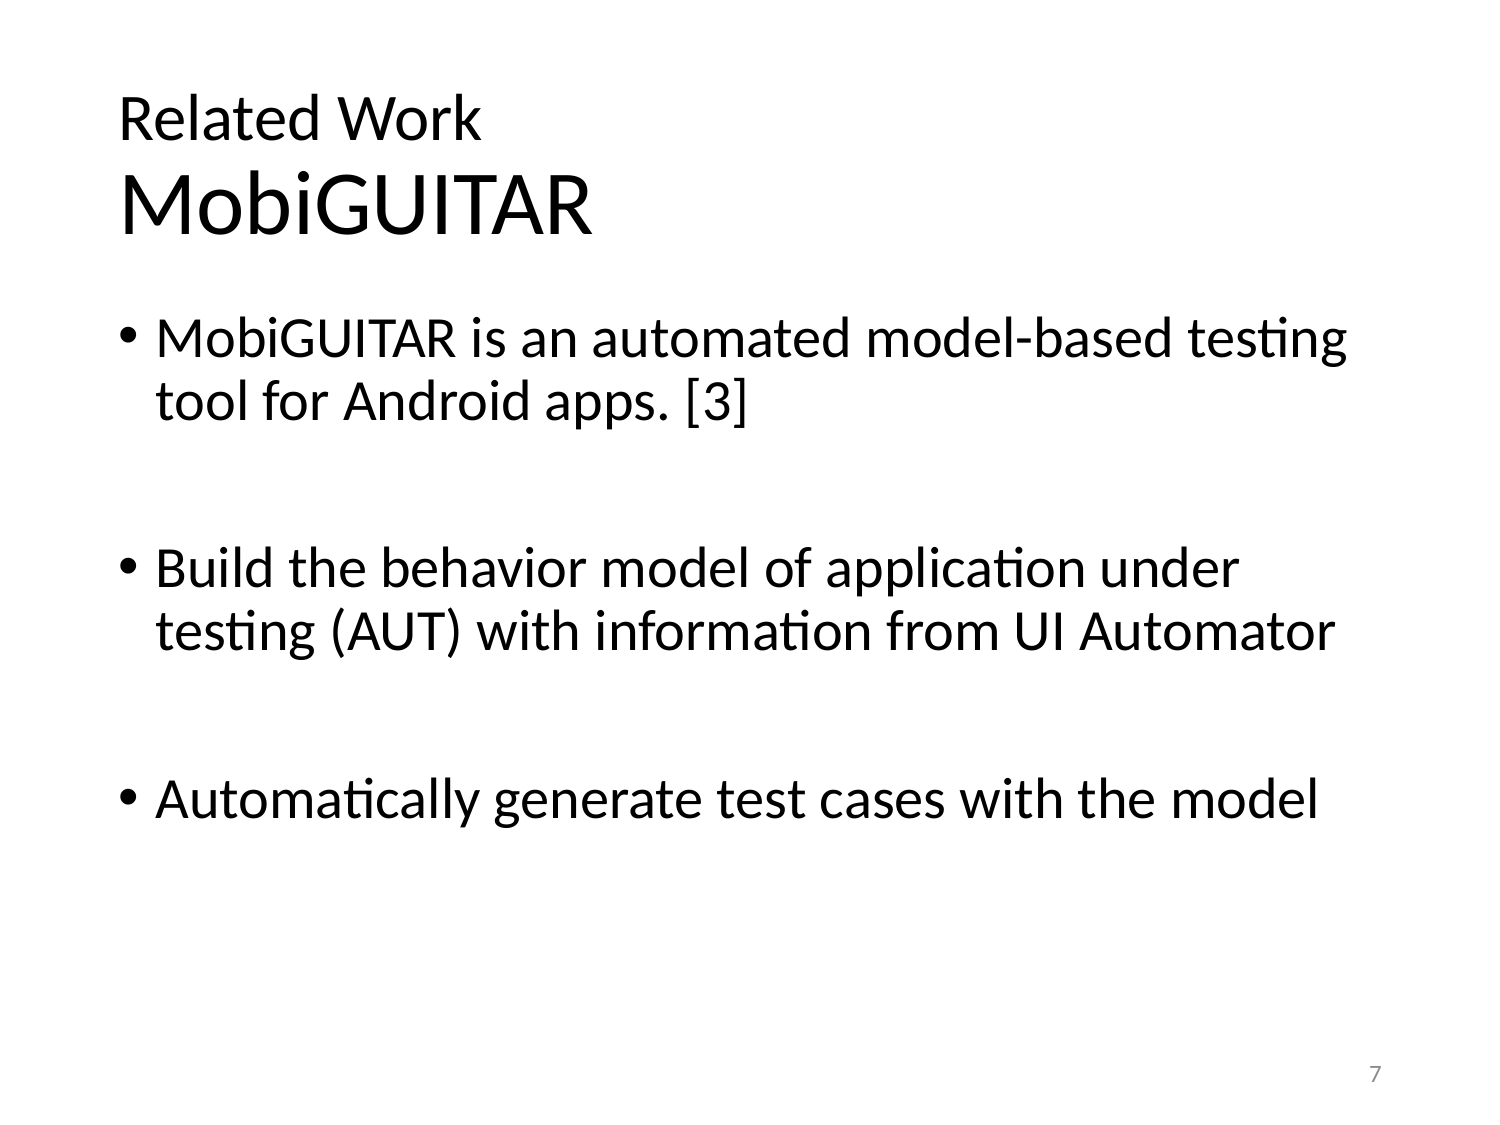

# Related Work MobiGUITAR
MobiGUITAR is an automated model-based testing tool for Android apps. [3]

Build the behavior model of application under testing (AUT) with information from UI Automator

Automatically generate test cases with the model
7